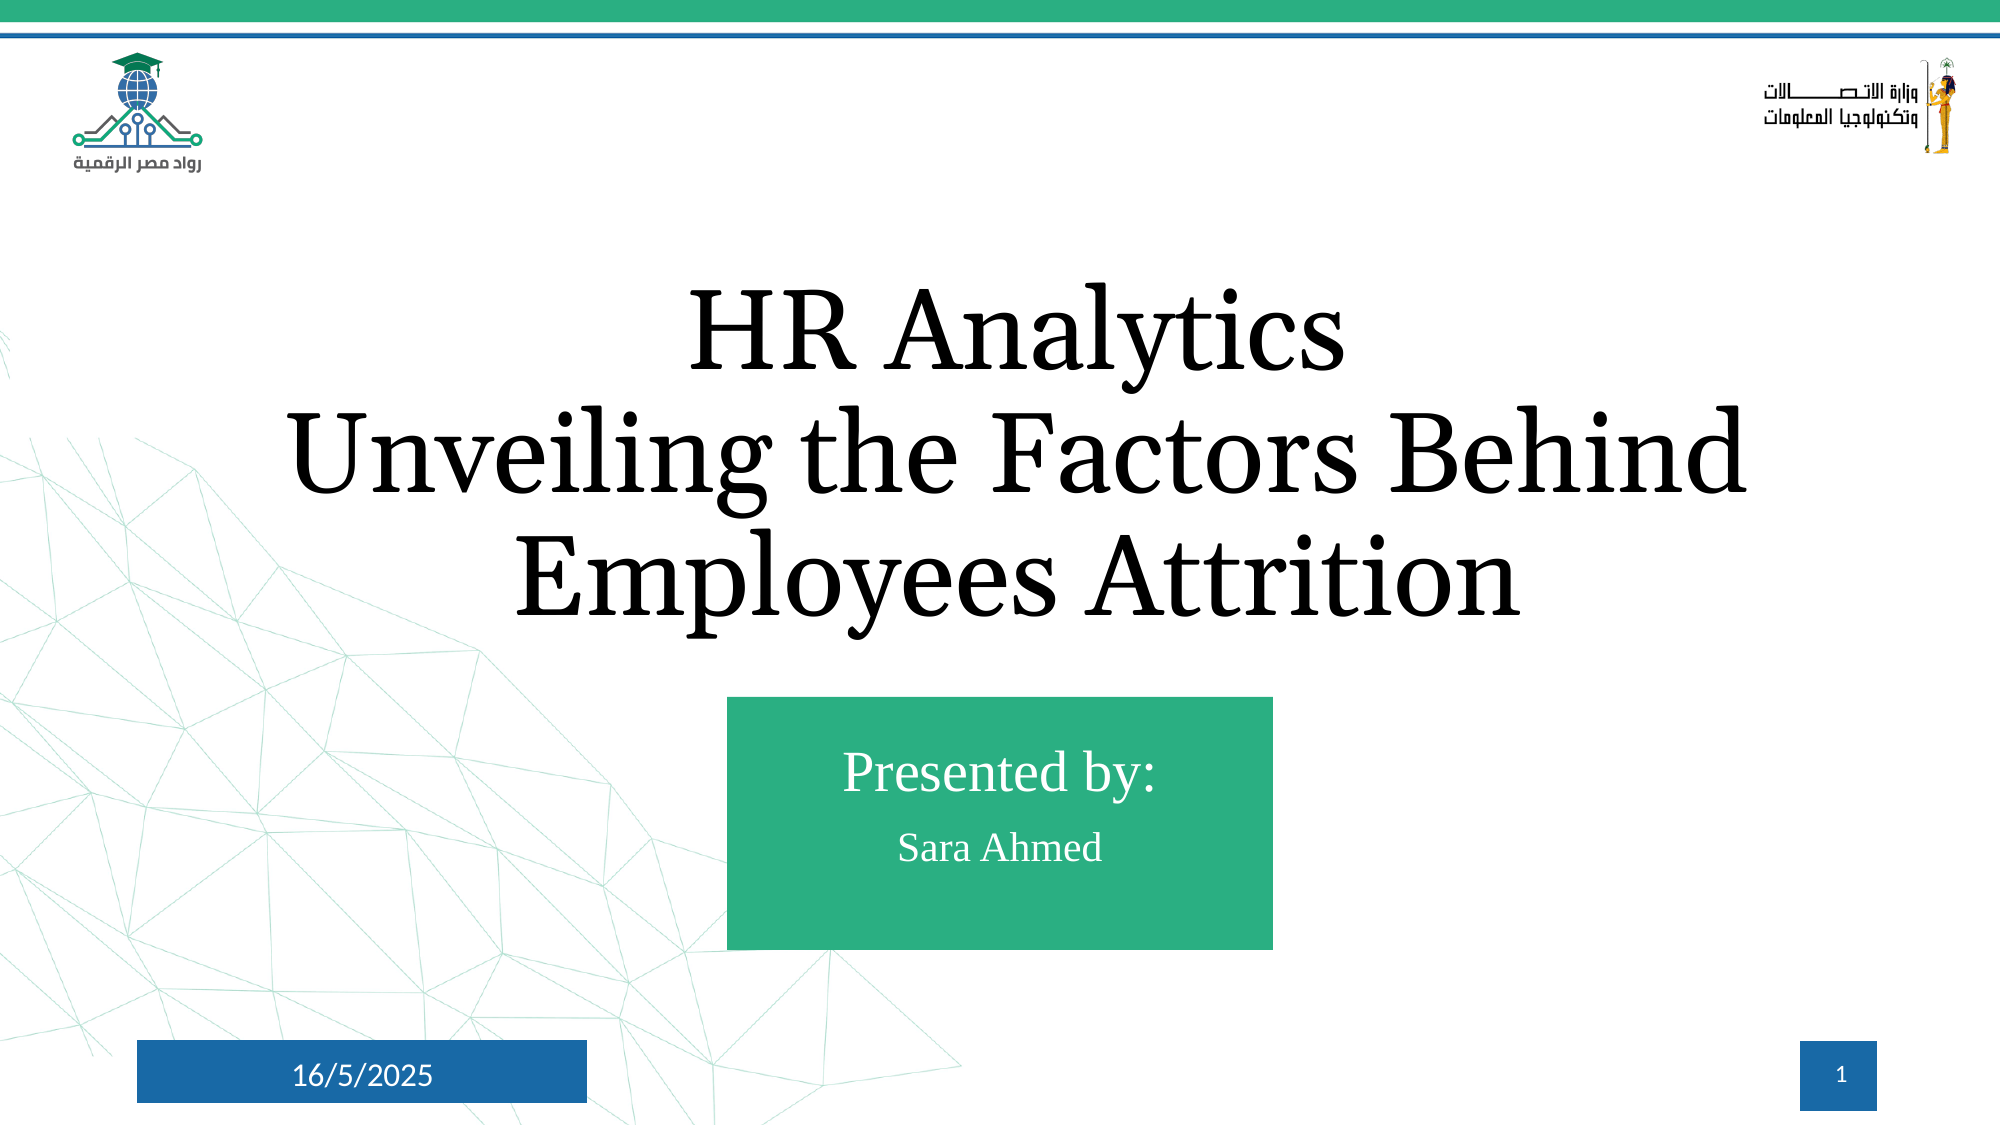

# HR Analytics
Unveiling the Factors Behind Employees Attrition
Presented by:
Sara Ahmed

16/5/2025
1